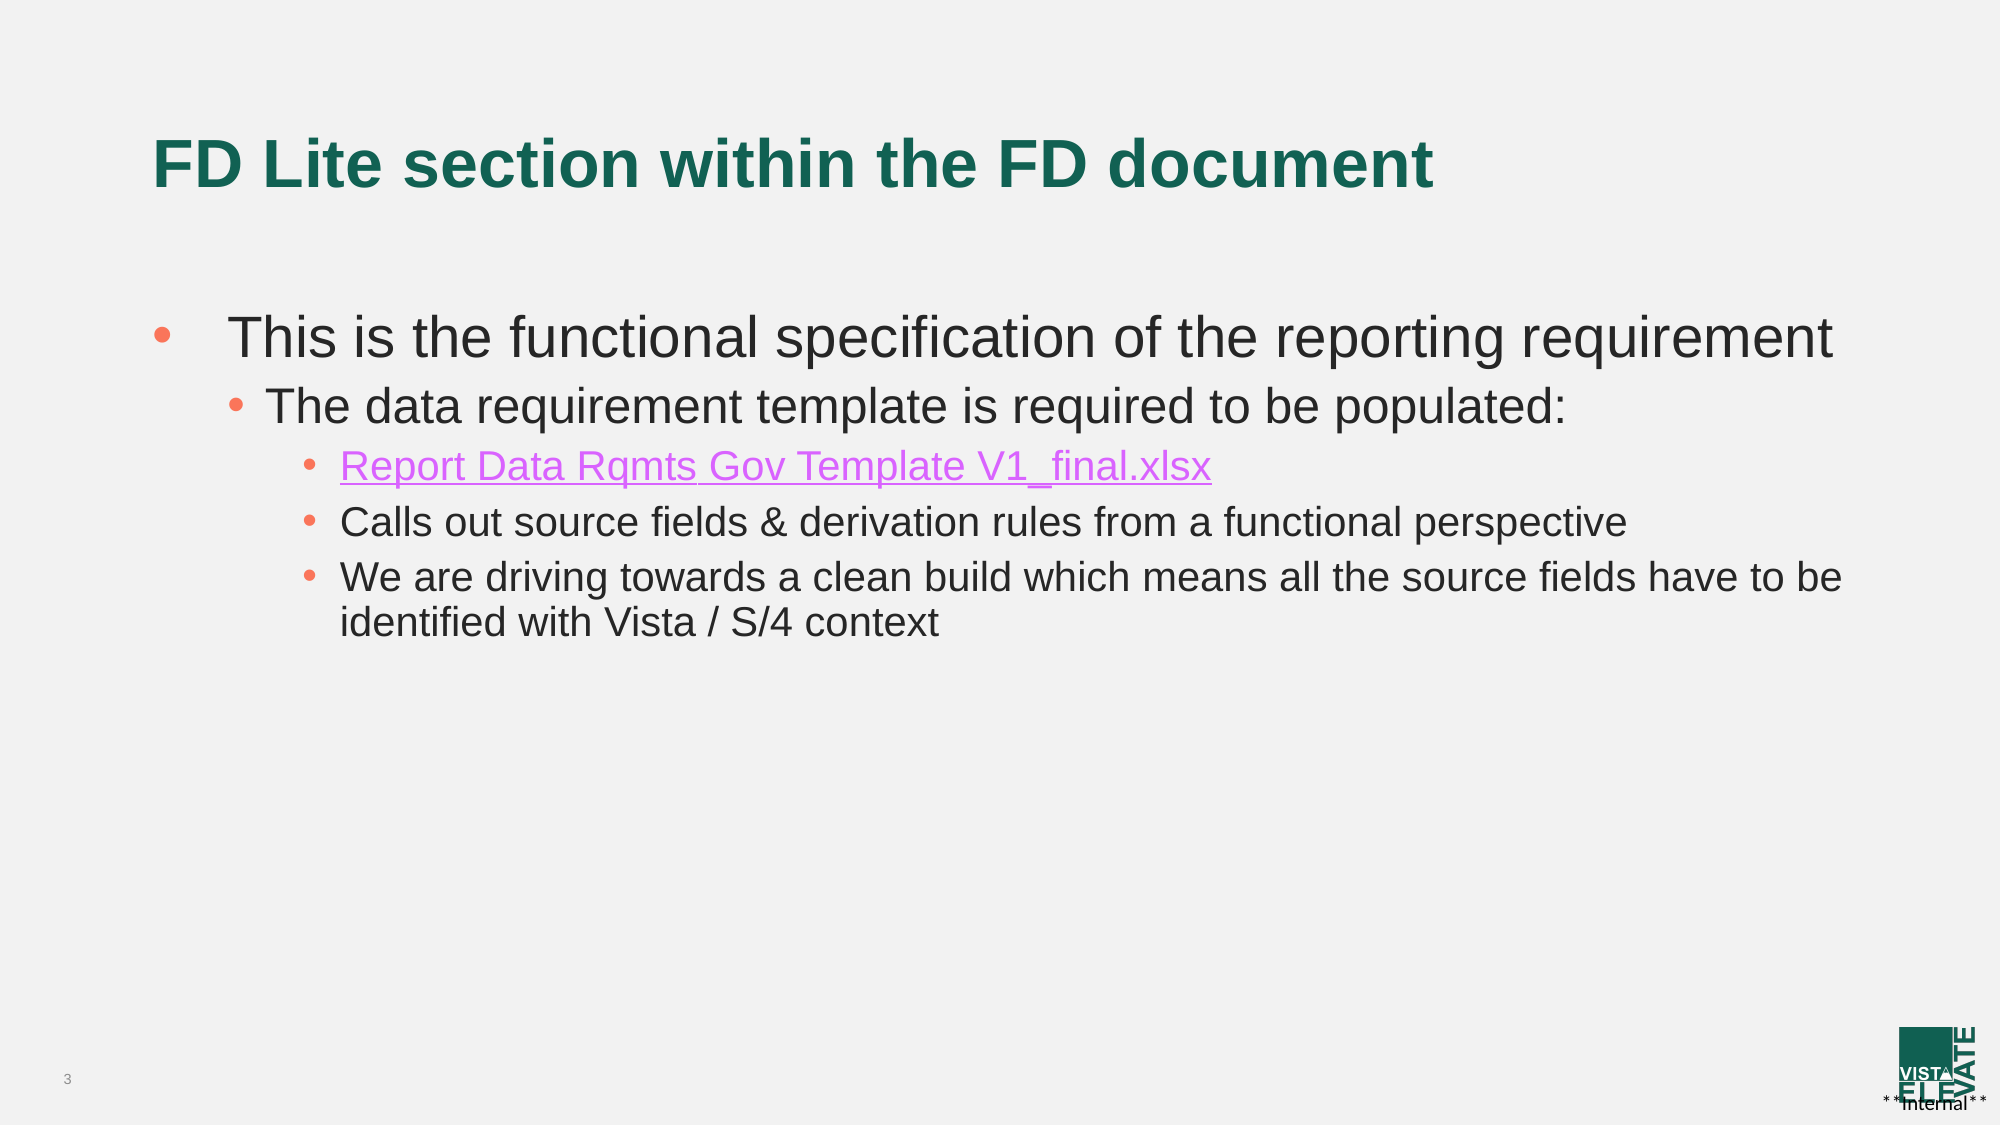

# FD Lite section within the FD document
This is the functional specification of the reporting requirement
The data requirement template is required to be populated:
Report Data Rqmts Gov Template V1_final.xlsx
Calls out source fields & derivation rules from a functional perspective
We are driving towards a clean build which means all the source fields have to be identified with Vista / S/4 context